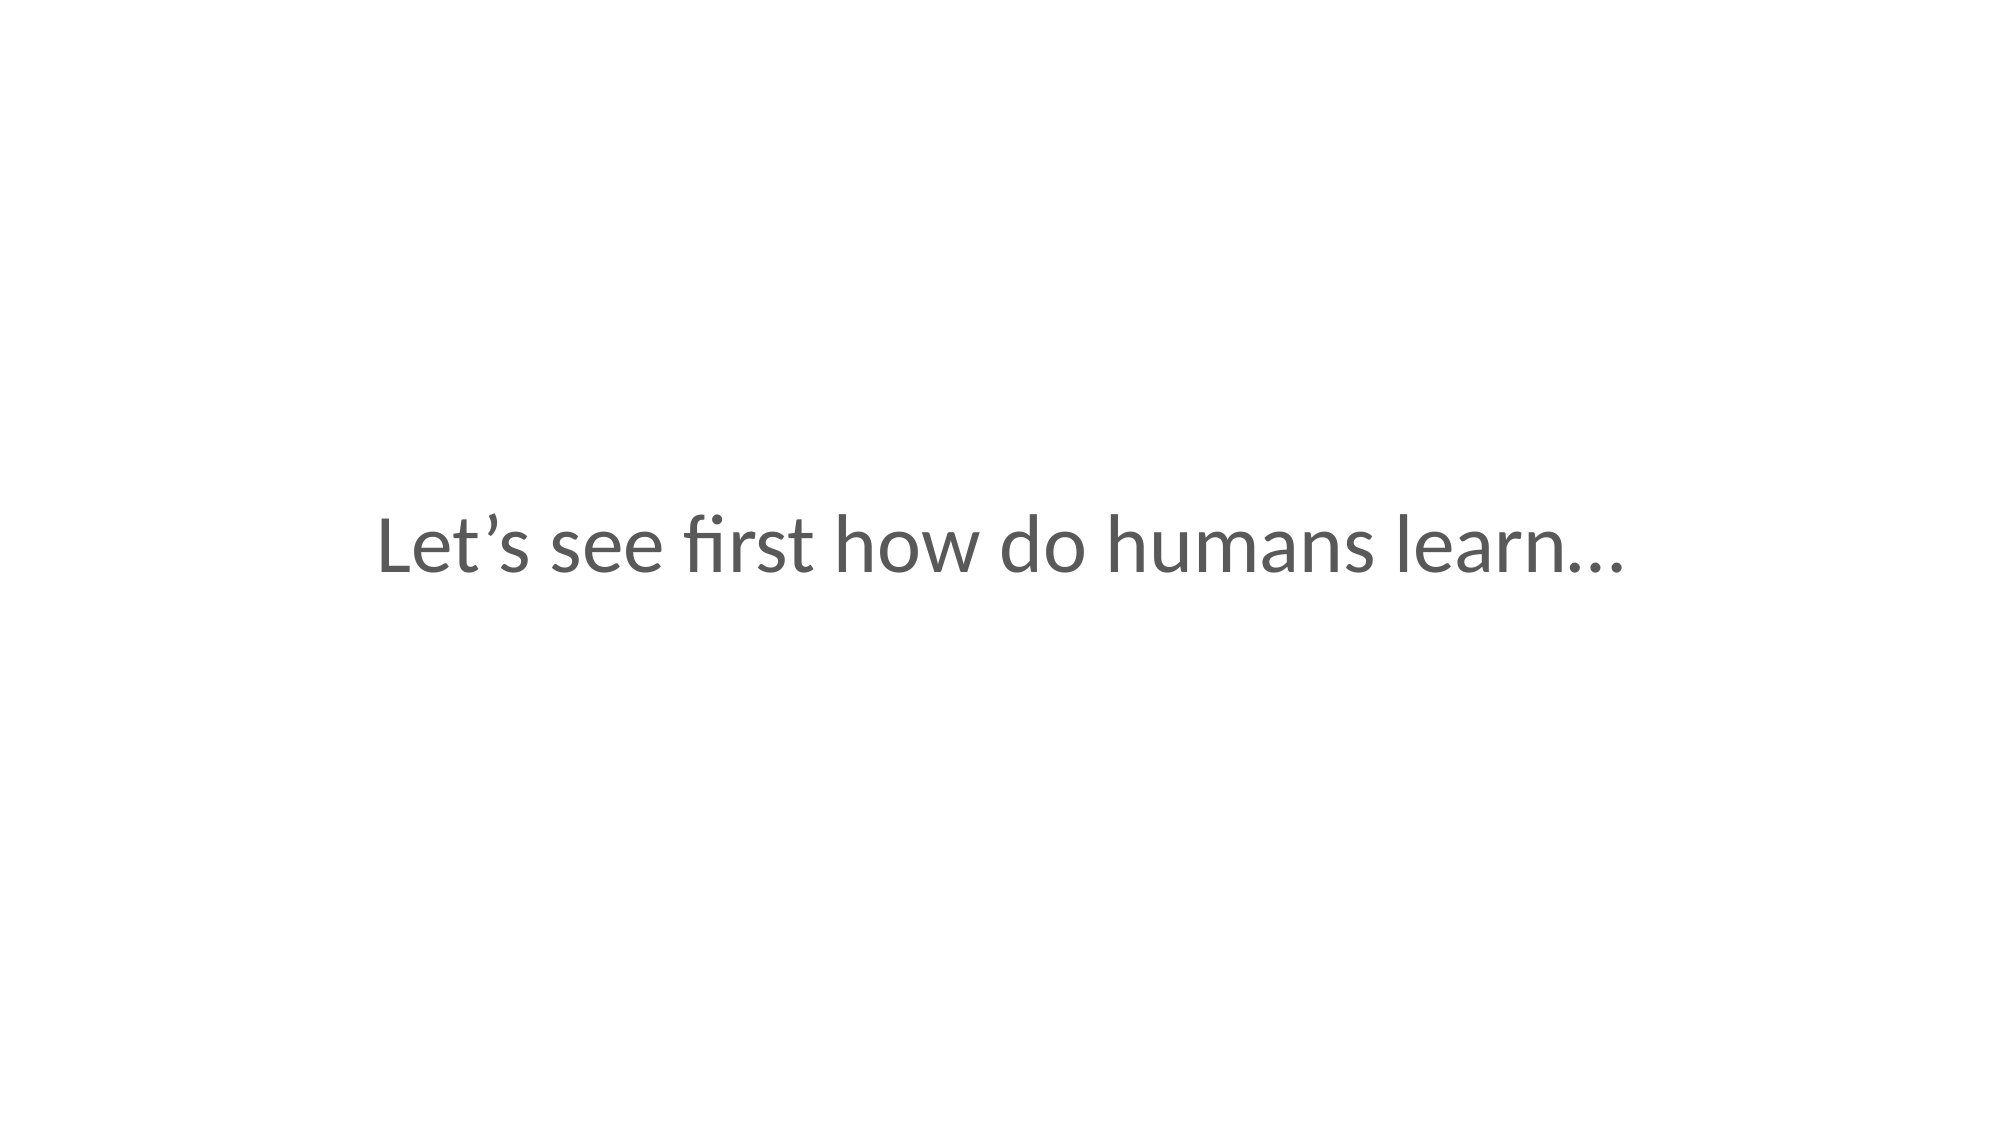

Let’s see first how do humans learn…